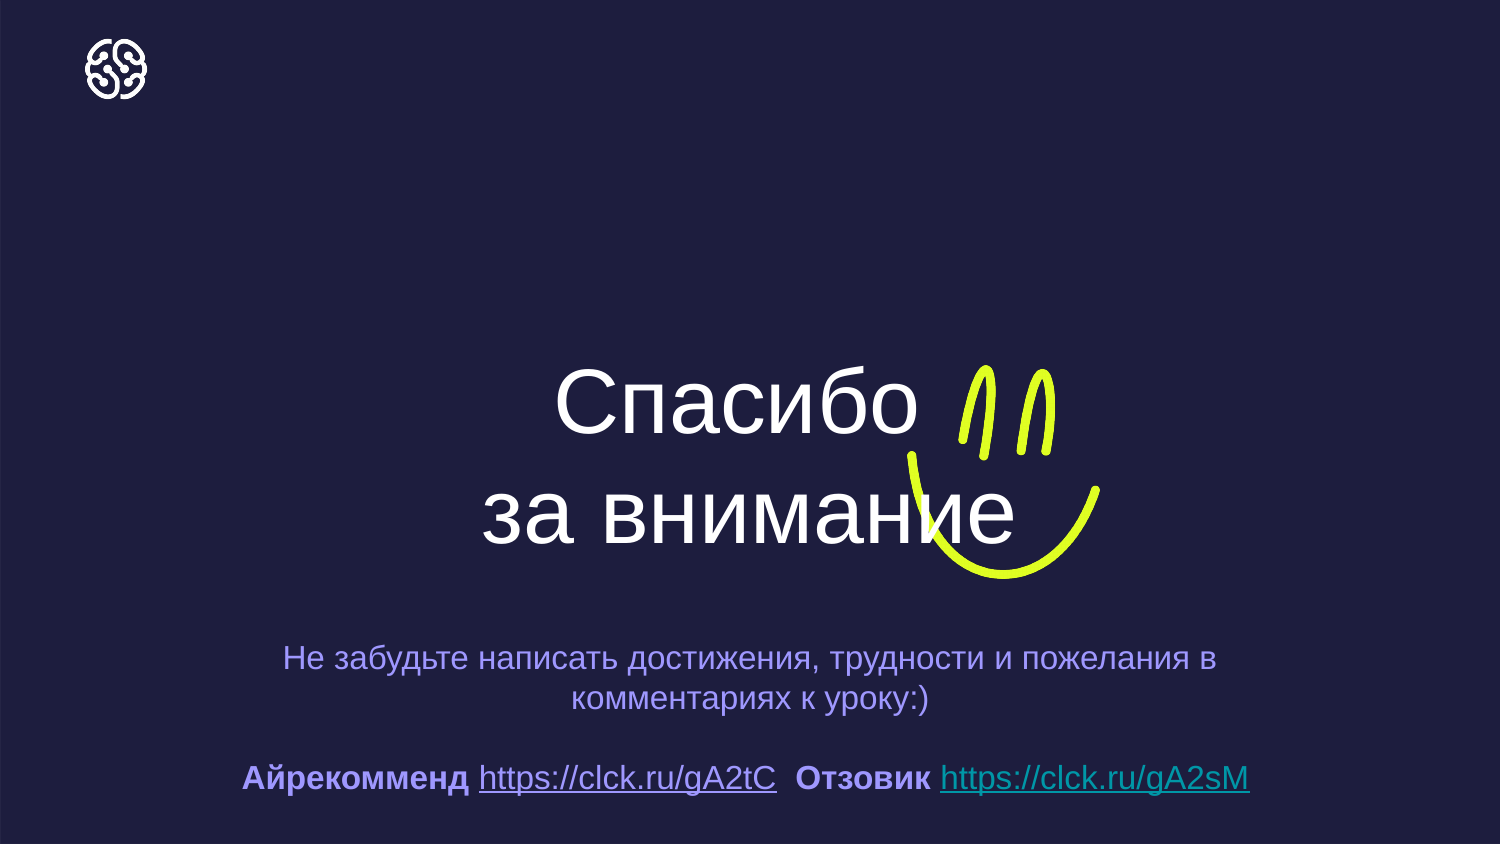

Не забудьте написать достижения, трудности и пожелания в комментариях к уроку:)

Айрекомменд https://clck.ru/gA2tC  Отзовик https://clck.ru/gA2sM